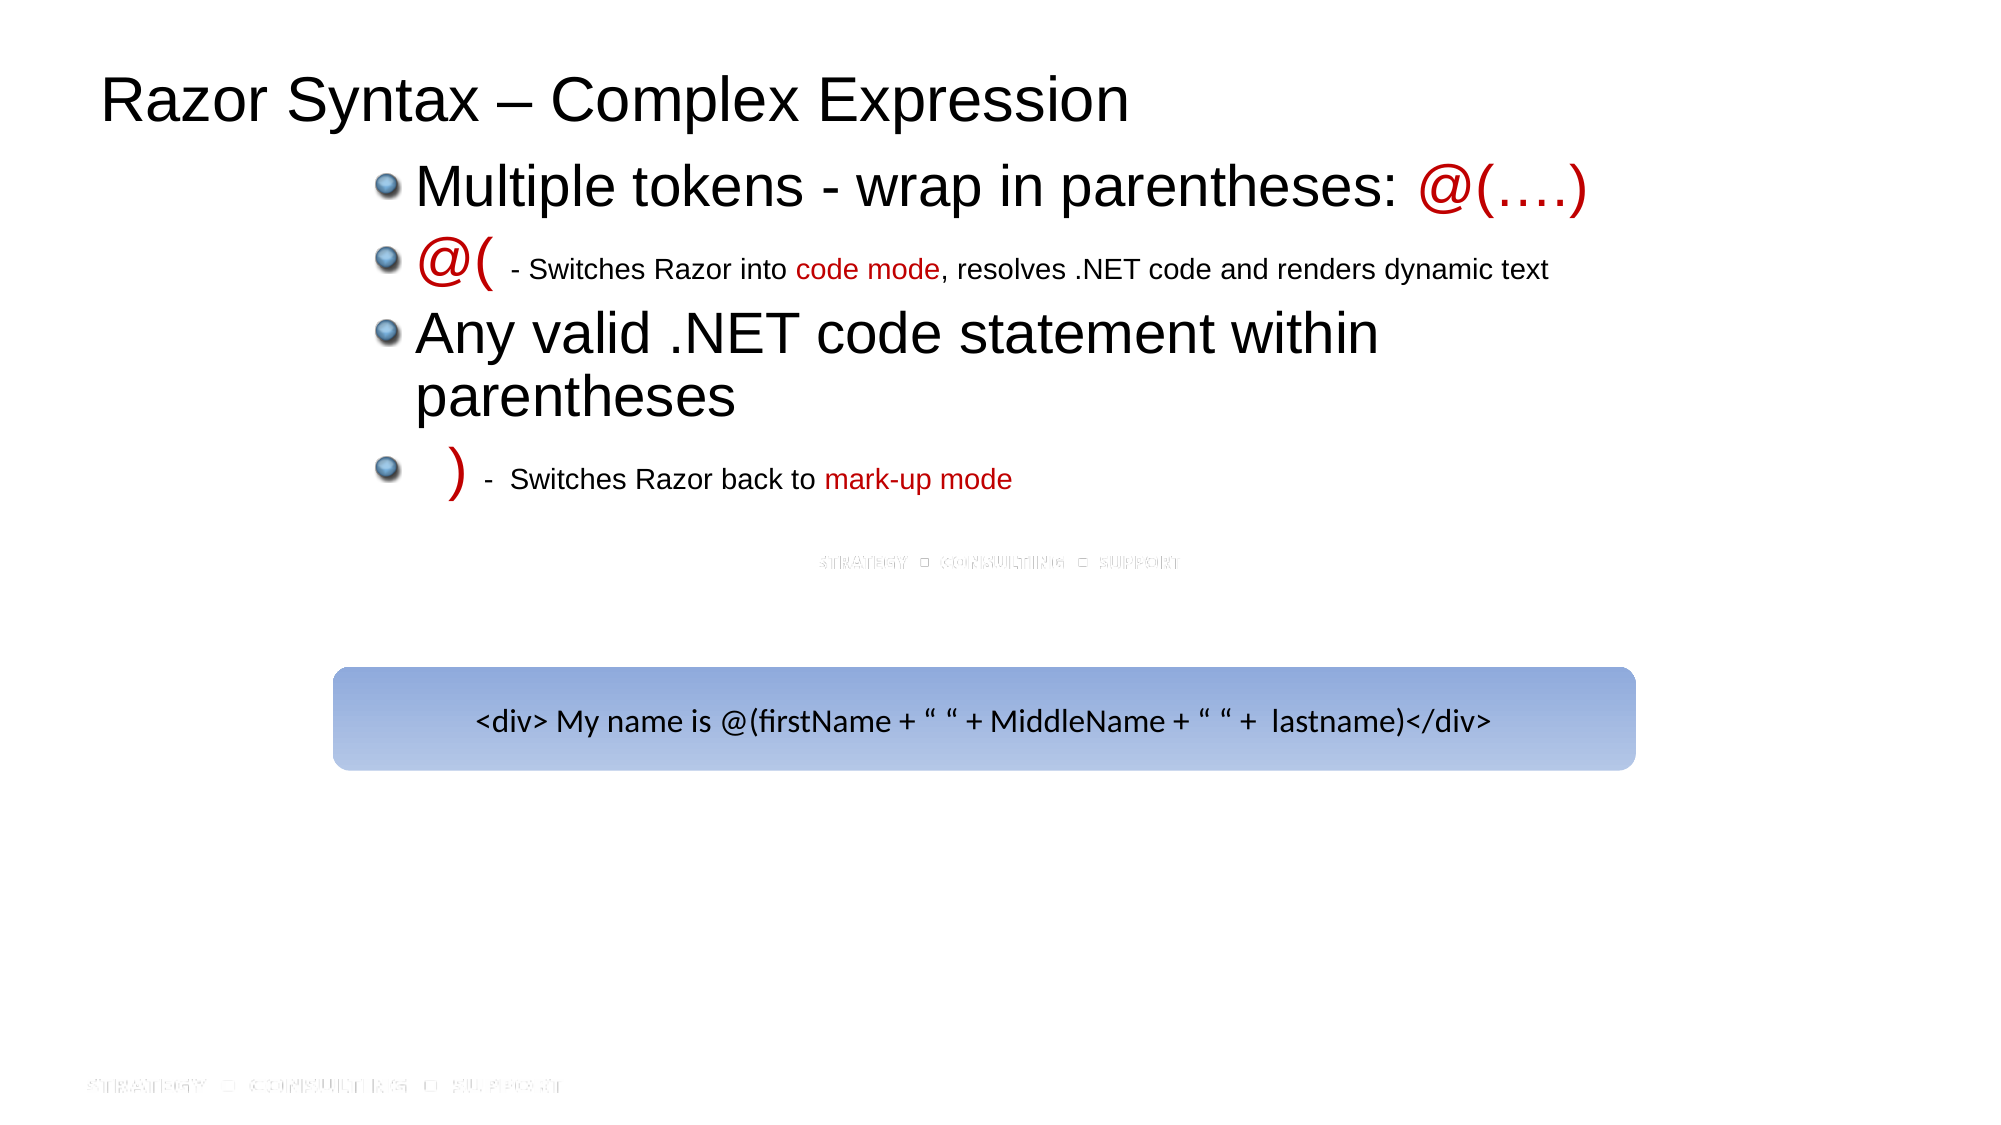

# Razor Syntax – Complex Expression
Multiple tokens - wrap in parentheses: @(….)
@( - Switches Razor into code mode, resolves .NET code and renders dynamic text
Any valid .NET code statement within parentheses
  ) - Switches Razor back to mark-up mode

<div> My name is @(firstName + “ “ + MiddleName + “ “ +  lastname)</div>